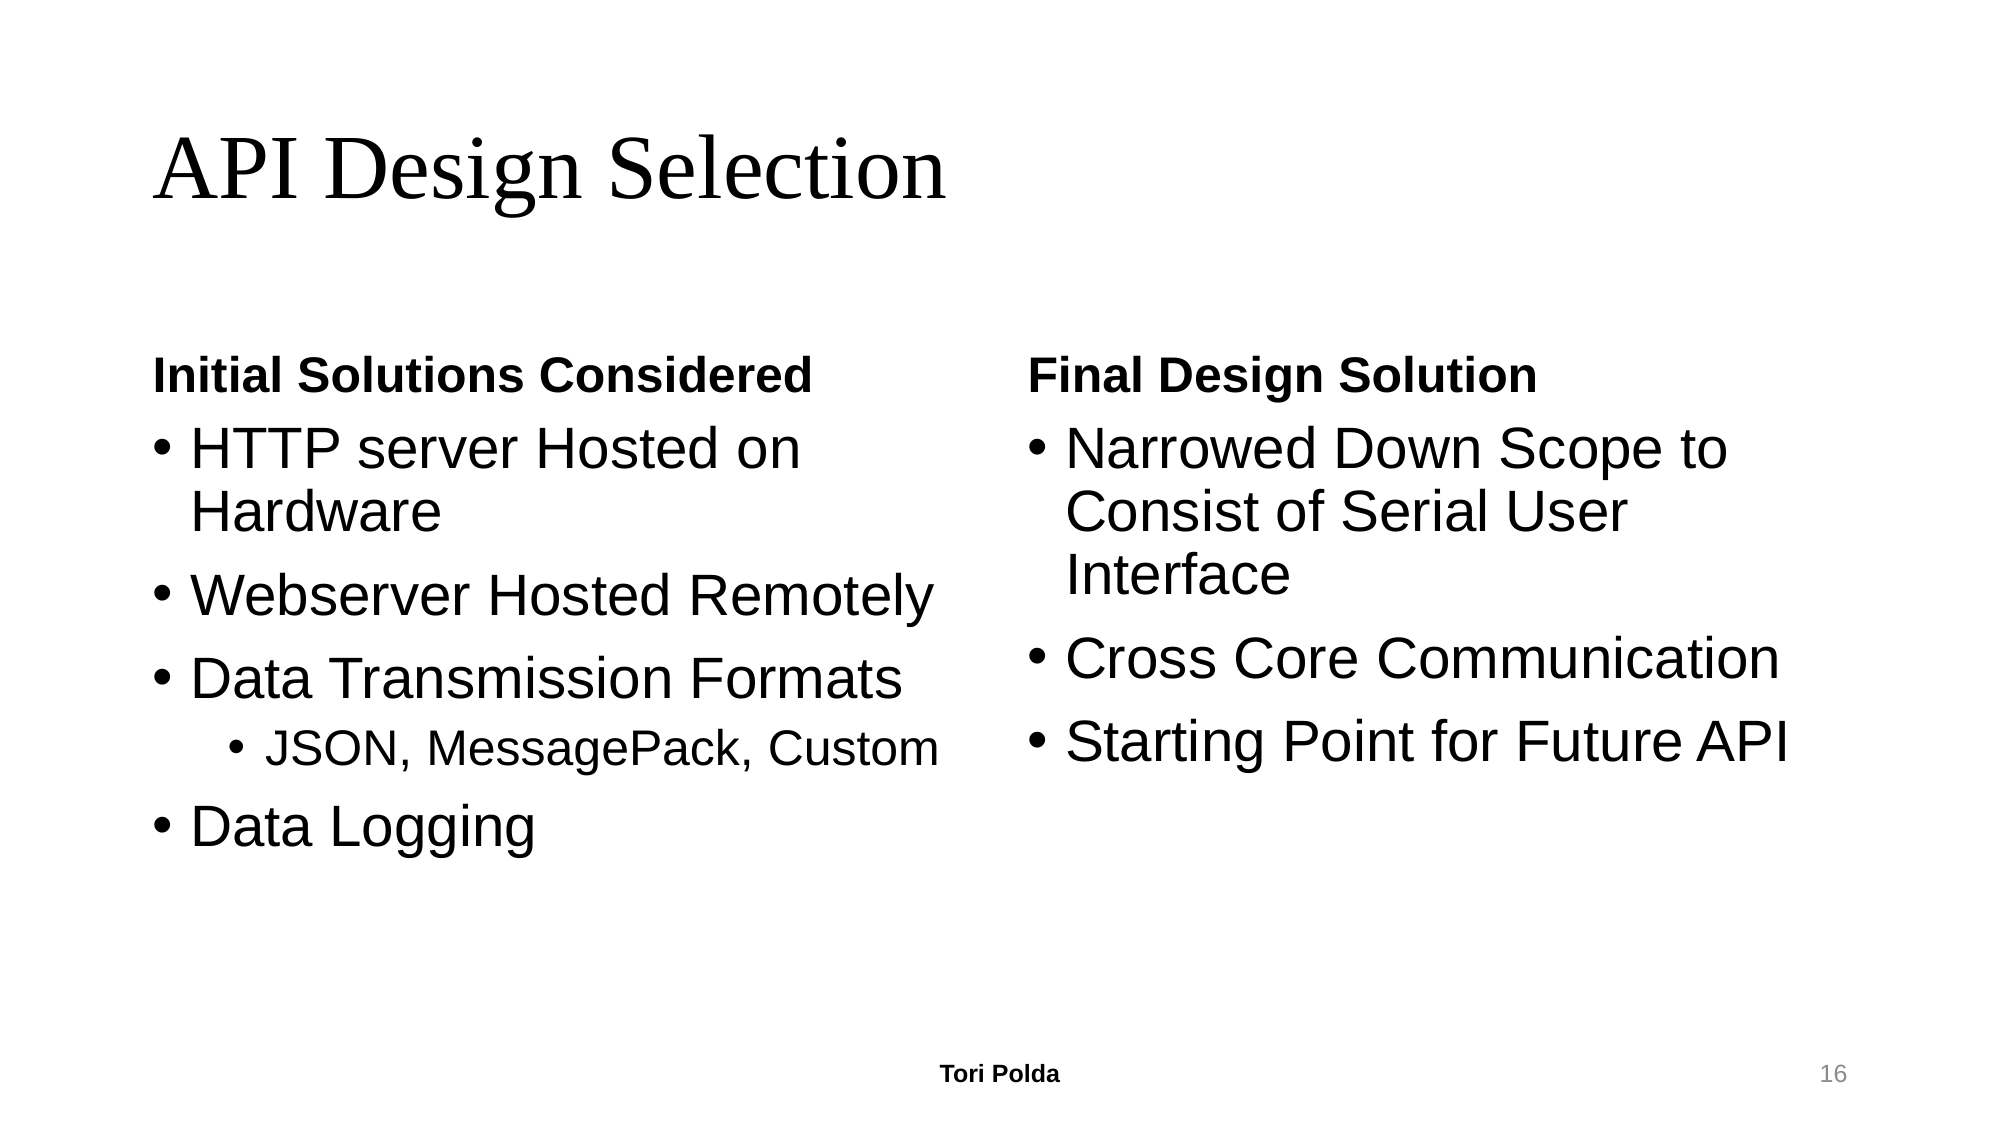

# API Design Selection
Initial Solutions Considered
Final Design Solution
HTTP server Hosted on Hardware
Webserver Hosted Remotely
Data Transmission Formats
JSON, MessagePack, Custom
Data Logging
Narrowed Down Scope to Consist of Serial User Interface
Cross Core Communication
Starting Point for Future API

Tori Polda
16